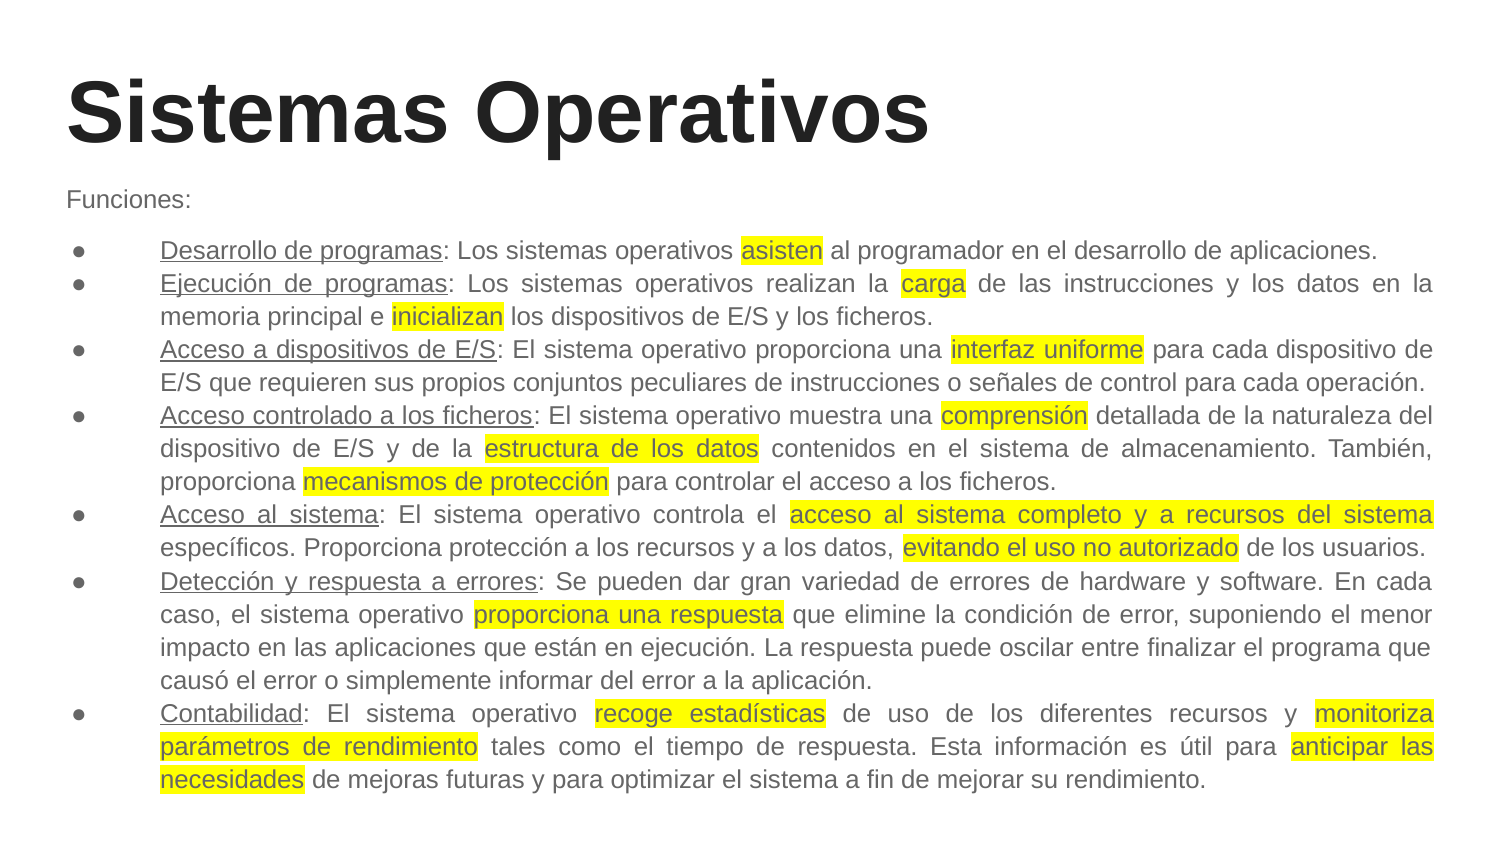

# Sistemas Operativos
Funciones:
Desarrollo de programas: Los sistemas operativos asisten al programador en el desarrollo de aplicaciones.
Ejecución de programas: Los sistemas operativos realizan la carga de las instrucciones y los datos en la memoria principal e inicializan los dispositivos de E/S y los ficheros.
Acceso a dispositivos de E/S: El sistema operativo proporciona una interfaz uniforme para cada dispositivo de E/S que requieren sus propios conjuntos peculiares de instrucciones o señales de control para cada operación.
Acceso controlado a los ficheros: El sistema operativo muestra una comprensión detallada de la naturaleza del dispositivo de E/S y de la estructura de los datos contenidos en el sistema de almacenamiento. También, proporciona mecanismos de protección para controlar el acceso a los ficheros.
Acceso al sistema: El sistema operativo controla el acceso al sistema completo y a recursos del sistema específicos. Proporciona protección a los recursos y a los datos, evitando el uso no autorizado de los usuarios.
Detección y respuesta a errores: Se pueden dar gran variedad de errores de hardware y software. En cada caso, el sistema operativo proporciona una respuesta que elimine la condición de error, suponiendo el menor impacto en las aplicaciones que están en ejecución. La respuesta puede oscilar entre finalizar el programa que causó el error o simplemente informar del error a la aplicación.
Contabilidad: El sistema operativo recoge estadísticas de uso de los diferentes recursos y monitoriza parámetros de rendimiento tales como el tiempo de respuesta. Esta información es útil para anticipar las necesidades de mejoras futuras y para optimizar el sistema a fin de mejorar su rendimiento.